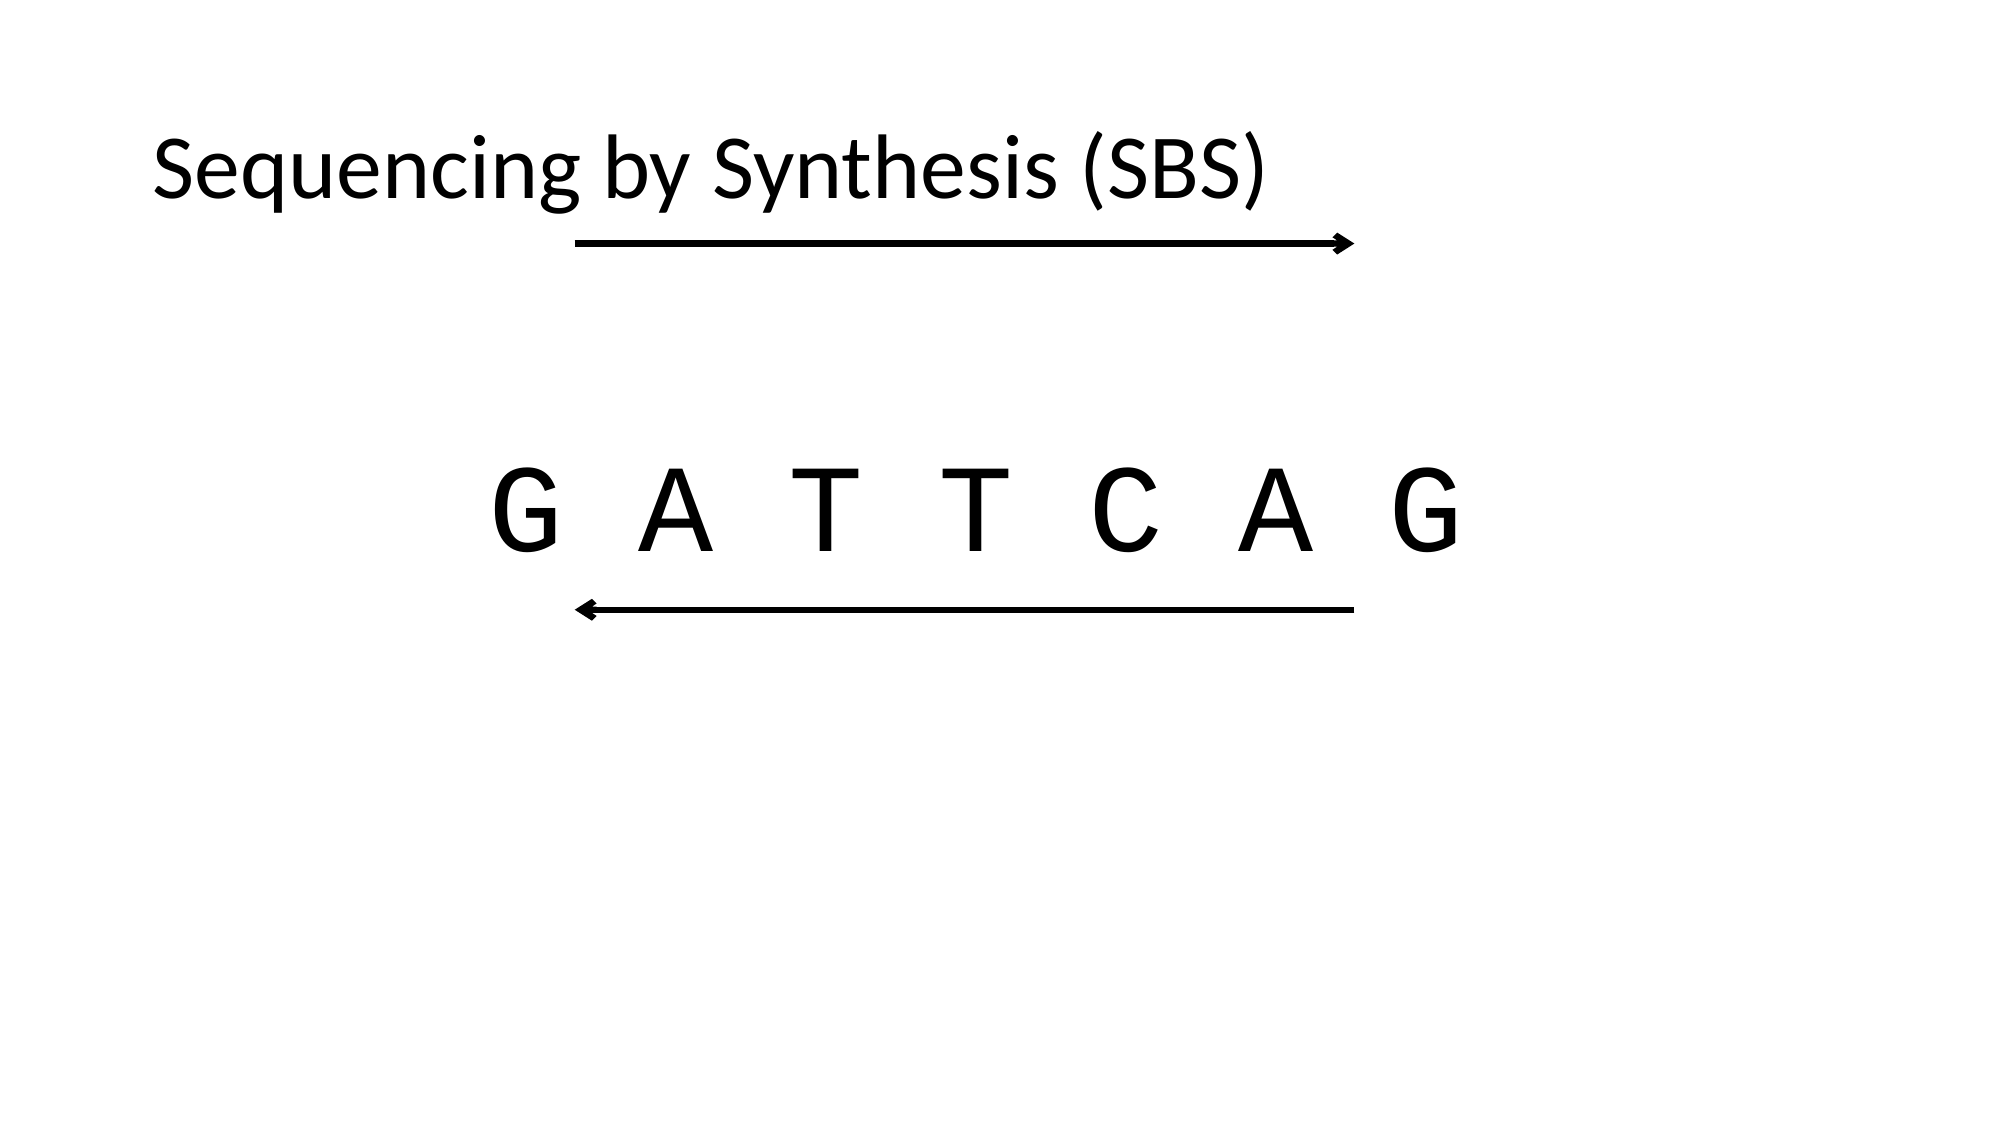

# Sequencing by Synthesis (SBS)
G A T T C A G